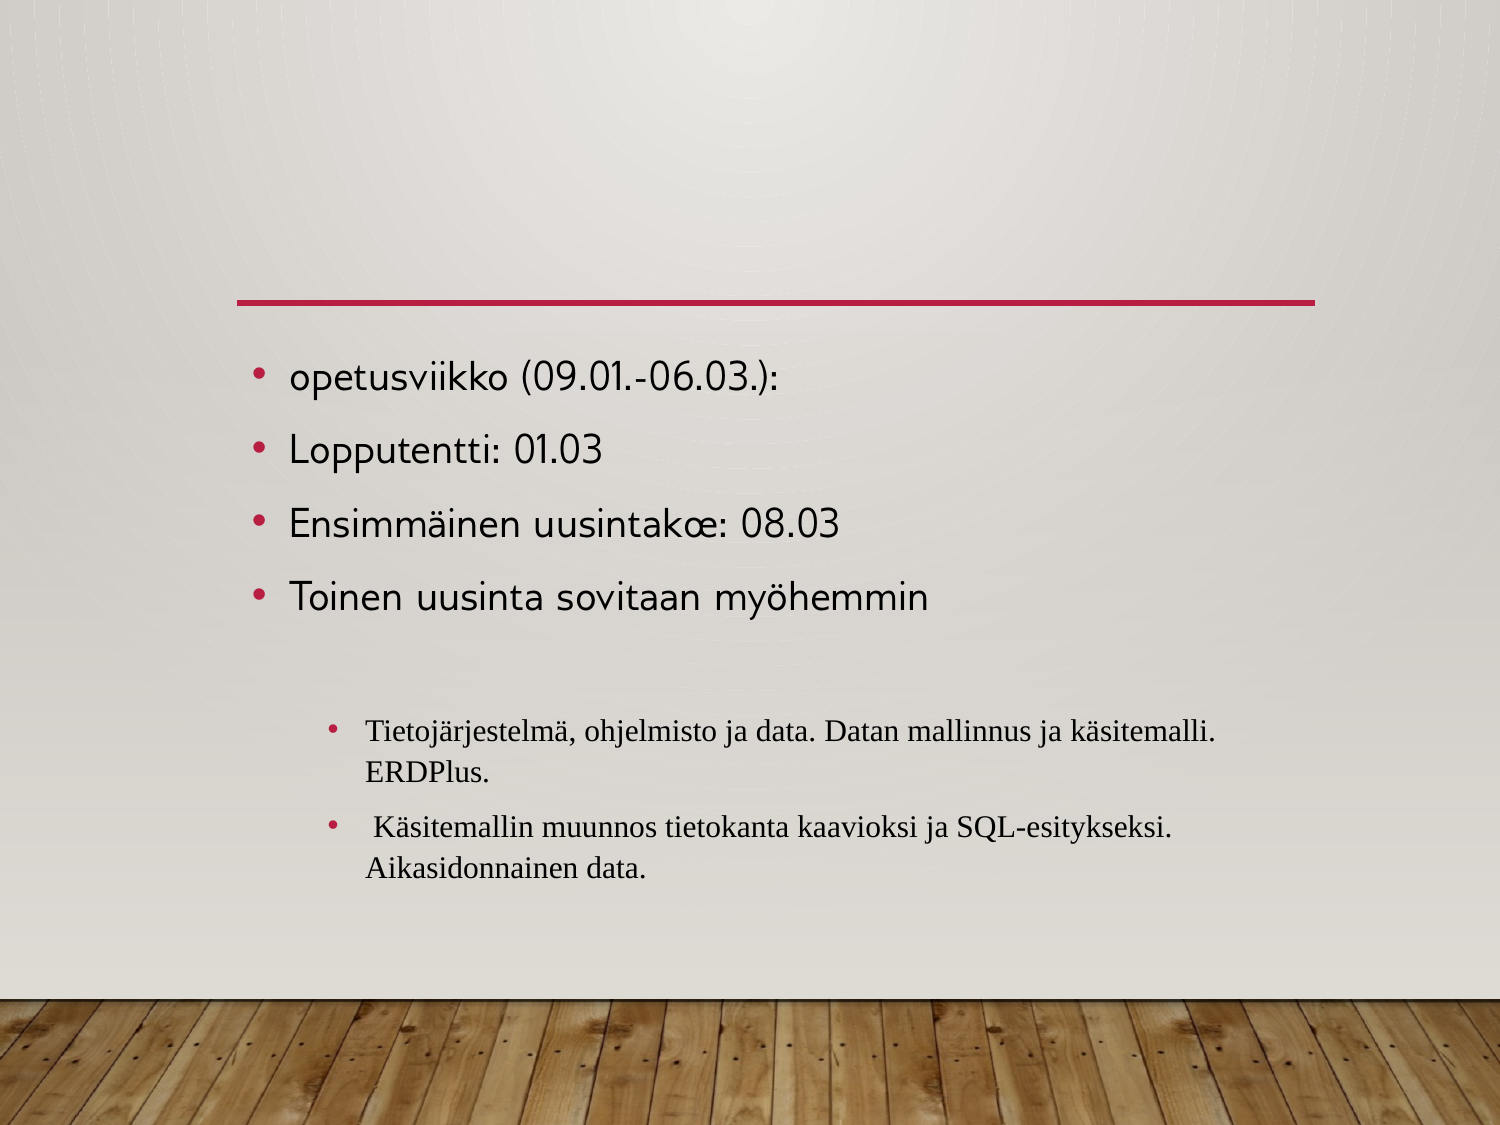

#
opetusviikko (09.01.-06.03.):
Lopputentti: 01.03
Ensimmäinen uusintakoe: 08.03
Toinen uusinta sovitaan myöhemmin

Tietojärjestelmä, ohjelmisto ja data. Datan mallinnus ja käsitemalli. ERDPlus.
 Käsitemallin muunnos tietokanta kaavioksi ja SQL-esitykseksi. Aikasidonnainen data.